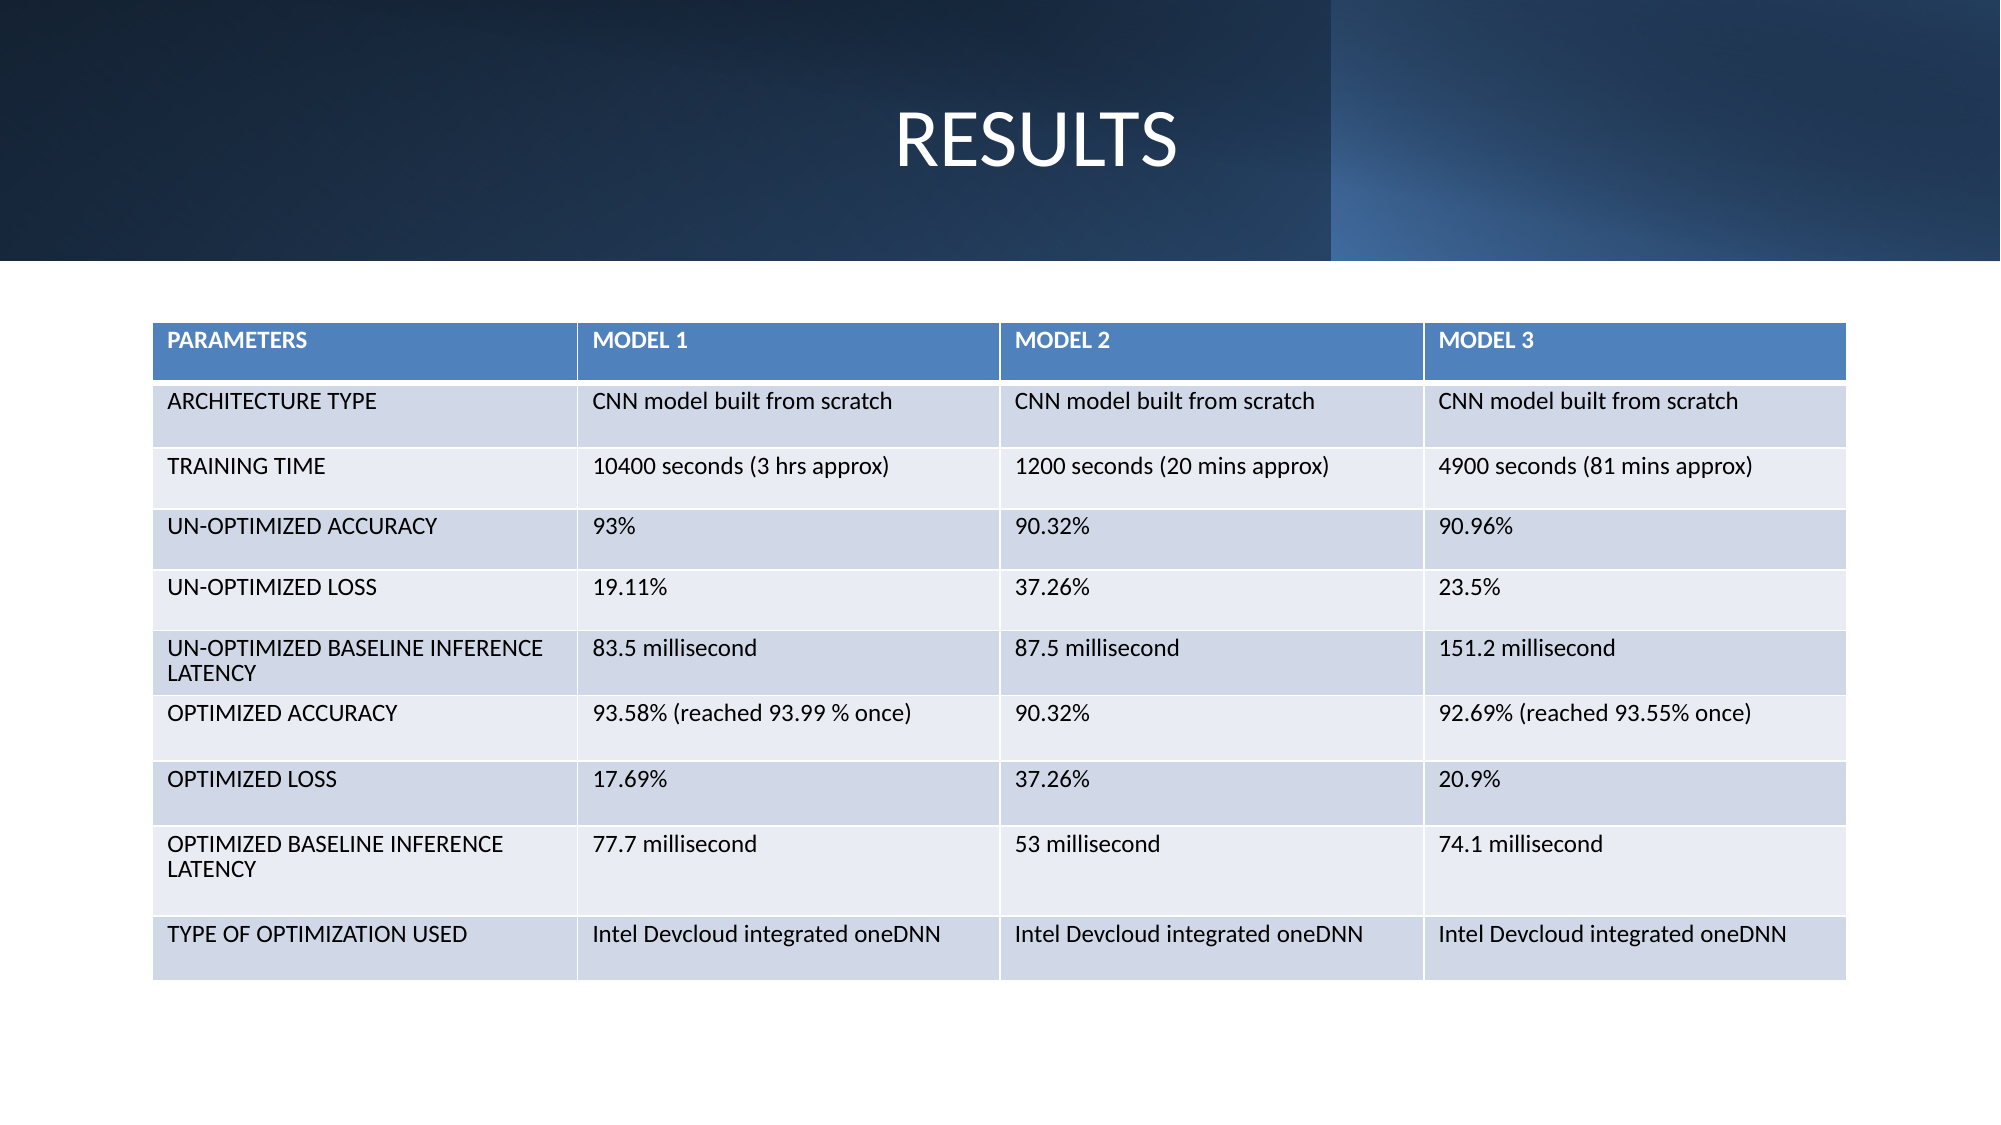

# RESULTS
| PARAMETERS | MODEL 1 | MODEL 2 | MODEL 3 |
| --- | --- | --- | --- |
| ARCHITECTURE TYPE | CNN model built from scratch | CNN model built from scratch | CNN model built from scratch |
| TRAINING TIME | 10400 seconds (3 hrs approx) | 1200 seconds (20 mins approx) | 4900 seconds (81 mins approx) |
| UN-OPTIMIZED ACCURACY | 93% | 90.32% | 90.96% |
| UN-OPTIMIZED LOSS | 19.11% | 37.26% | 23.5% |
| UN-OPTIMIZED BASELINE INFERENCE LATENCY | 83.5 millisecond | 87.5 millisecond | 151.2 millisecond |
| OPTIMIZED ACCURACY | 93.58% (reached 93.99 % once) | 90.32% | 92.69% (reached 93.55% once) |
| OPTIMIZED LOSS | 17.69% | 37.26% | 20.9% |
| OPTIMIZED BASELINE INFERENCE LATENCY | 77.7 millisecond | 53 millisecond | 74.1 millisecond |
| TYPE OF OPTIMIZATION USED | Intel Devcloud integrated oneDNN | Intel Devcloud integrated oneDNN | Intel Devcloud integrated oneDNN |